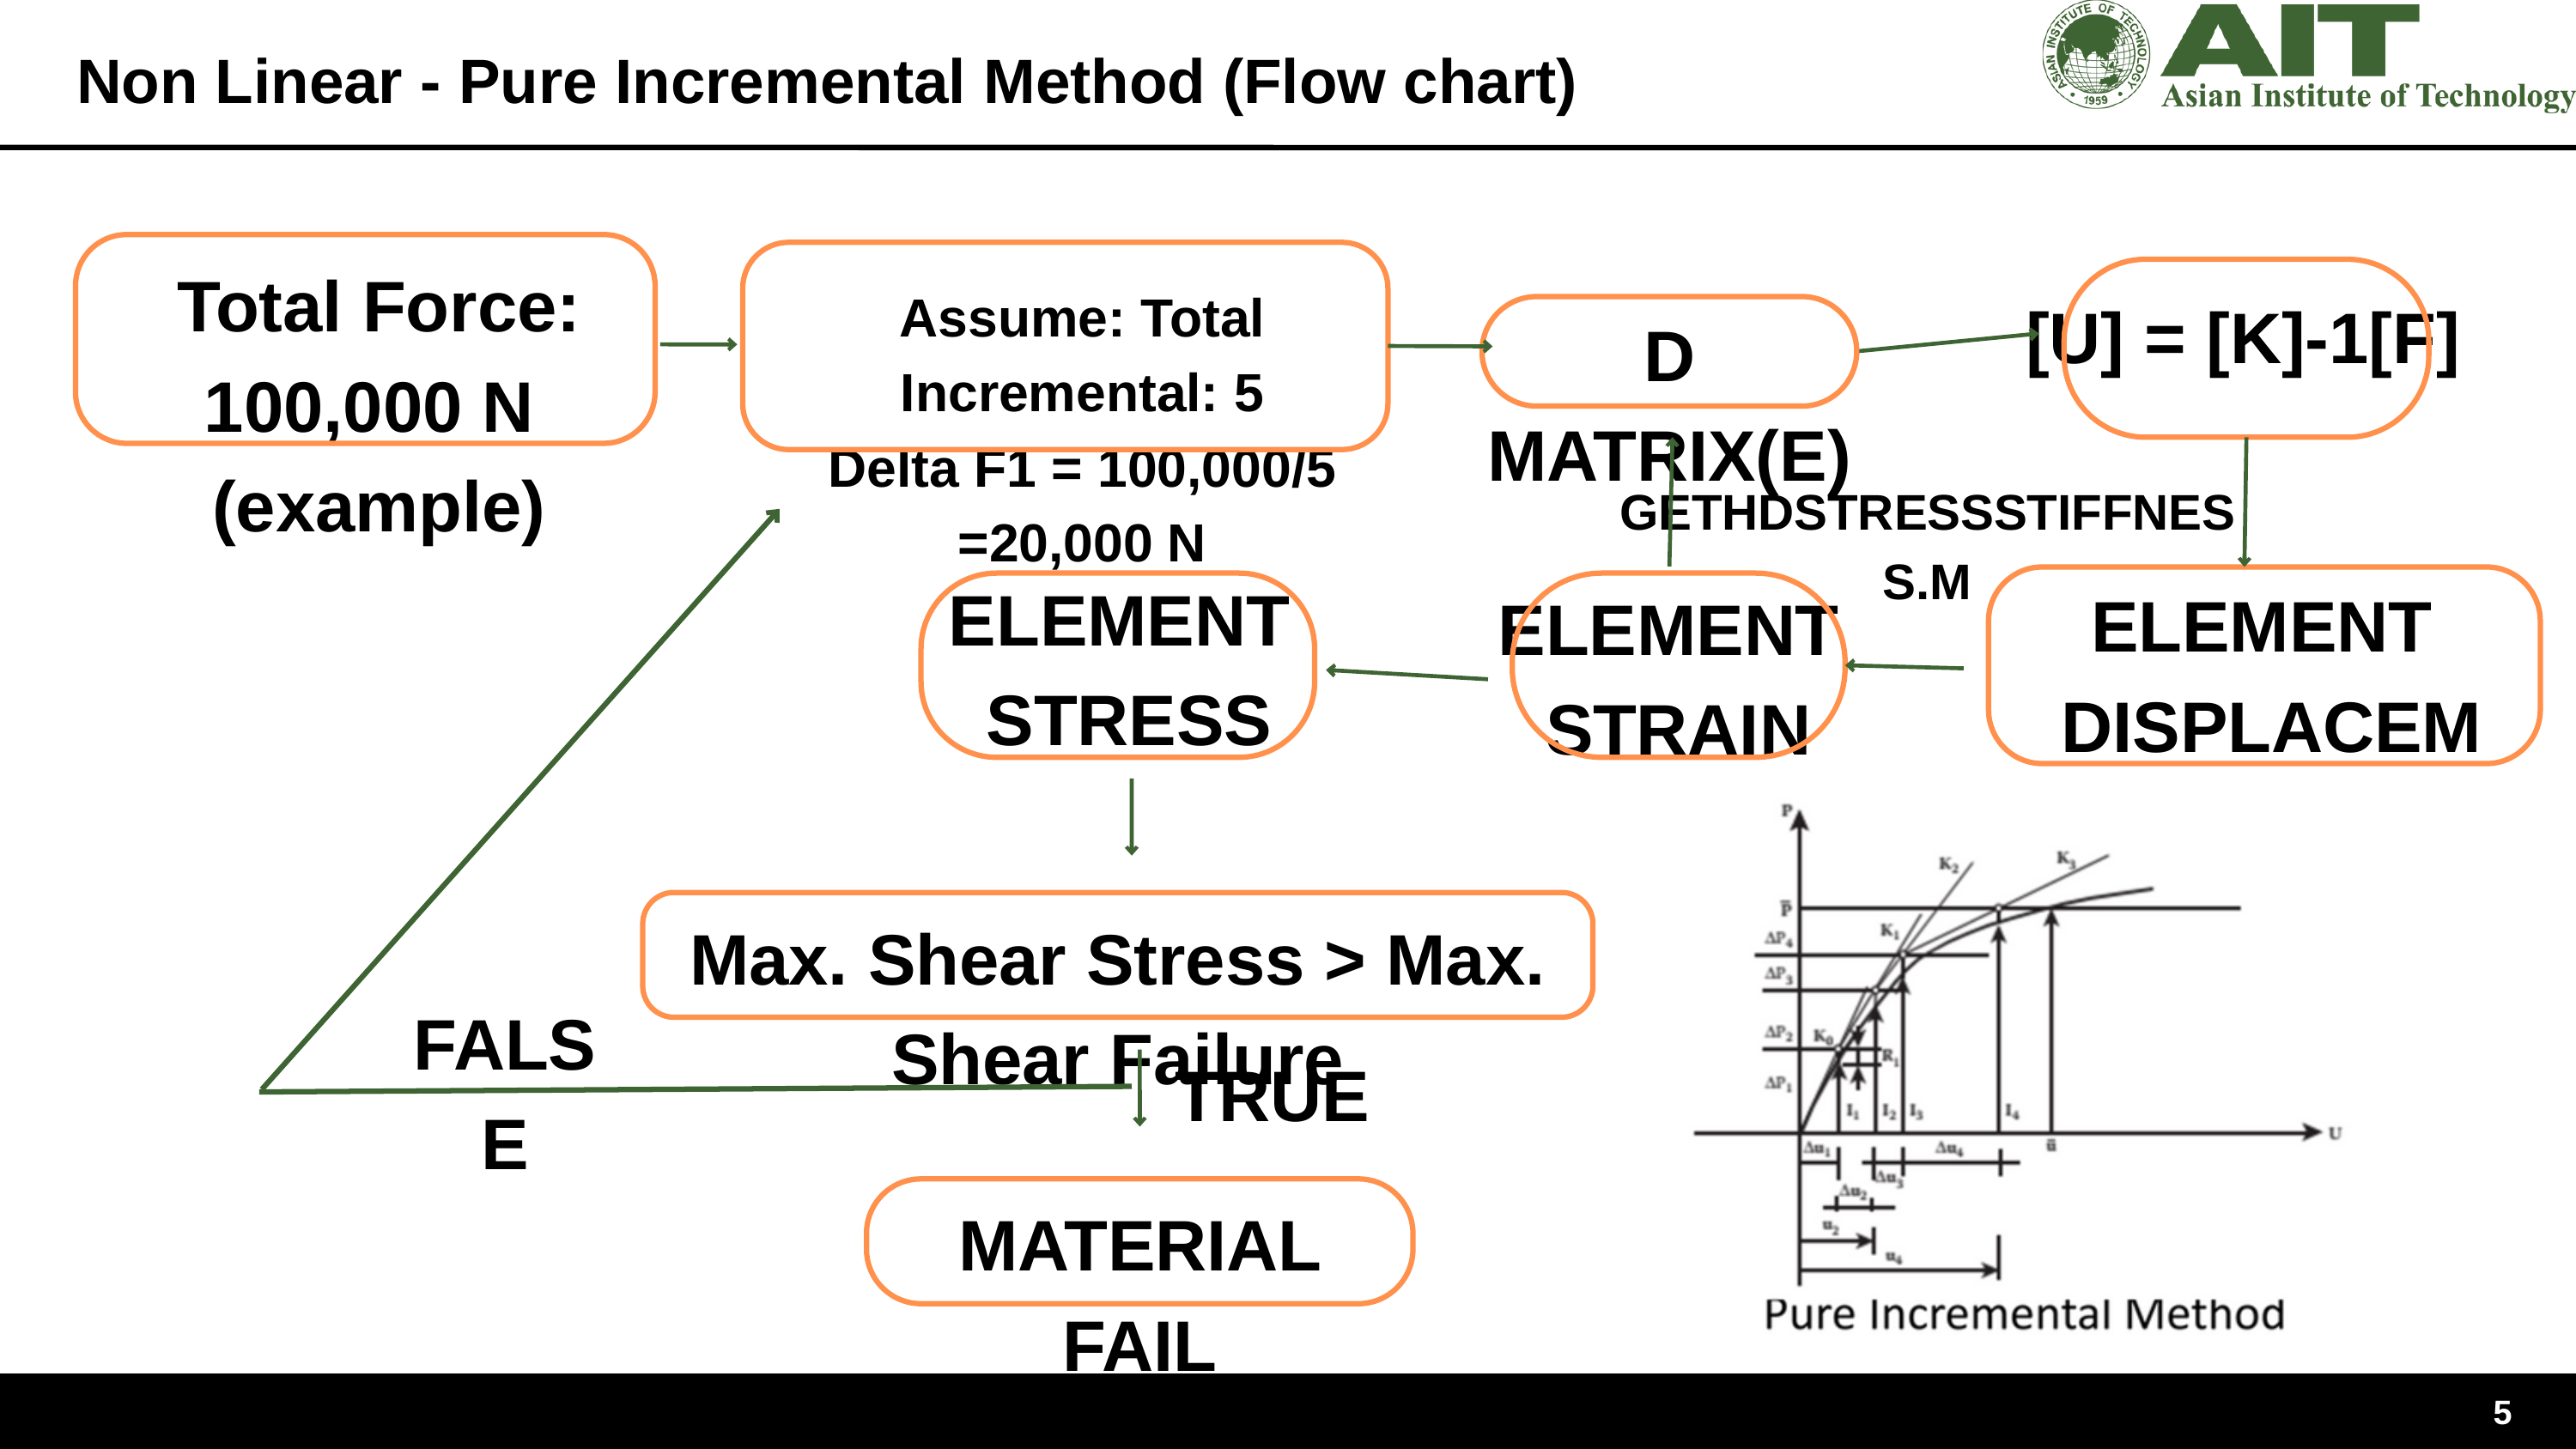

Non Linear - Pure Incremental Method (Flow chart)

Total Force: 100,000 N
(example)

Assume: Total Incremental: 5
Delta F1 = 100,000/5 =20,000 N
[U] = [K]-1[F]
D MATRIX(E)

GETHDSTRESSSTIFFNESS.M

ELEMENT
STRESS
ELEMENT
DISPLACEMENT

ELEMENT
STRAIN

Max. Shear Stress > Max. Shear Failure
FALSE
TRUE

MATERIAL FAIL

1/16
5